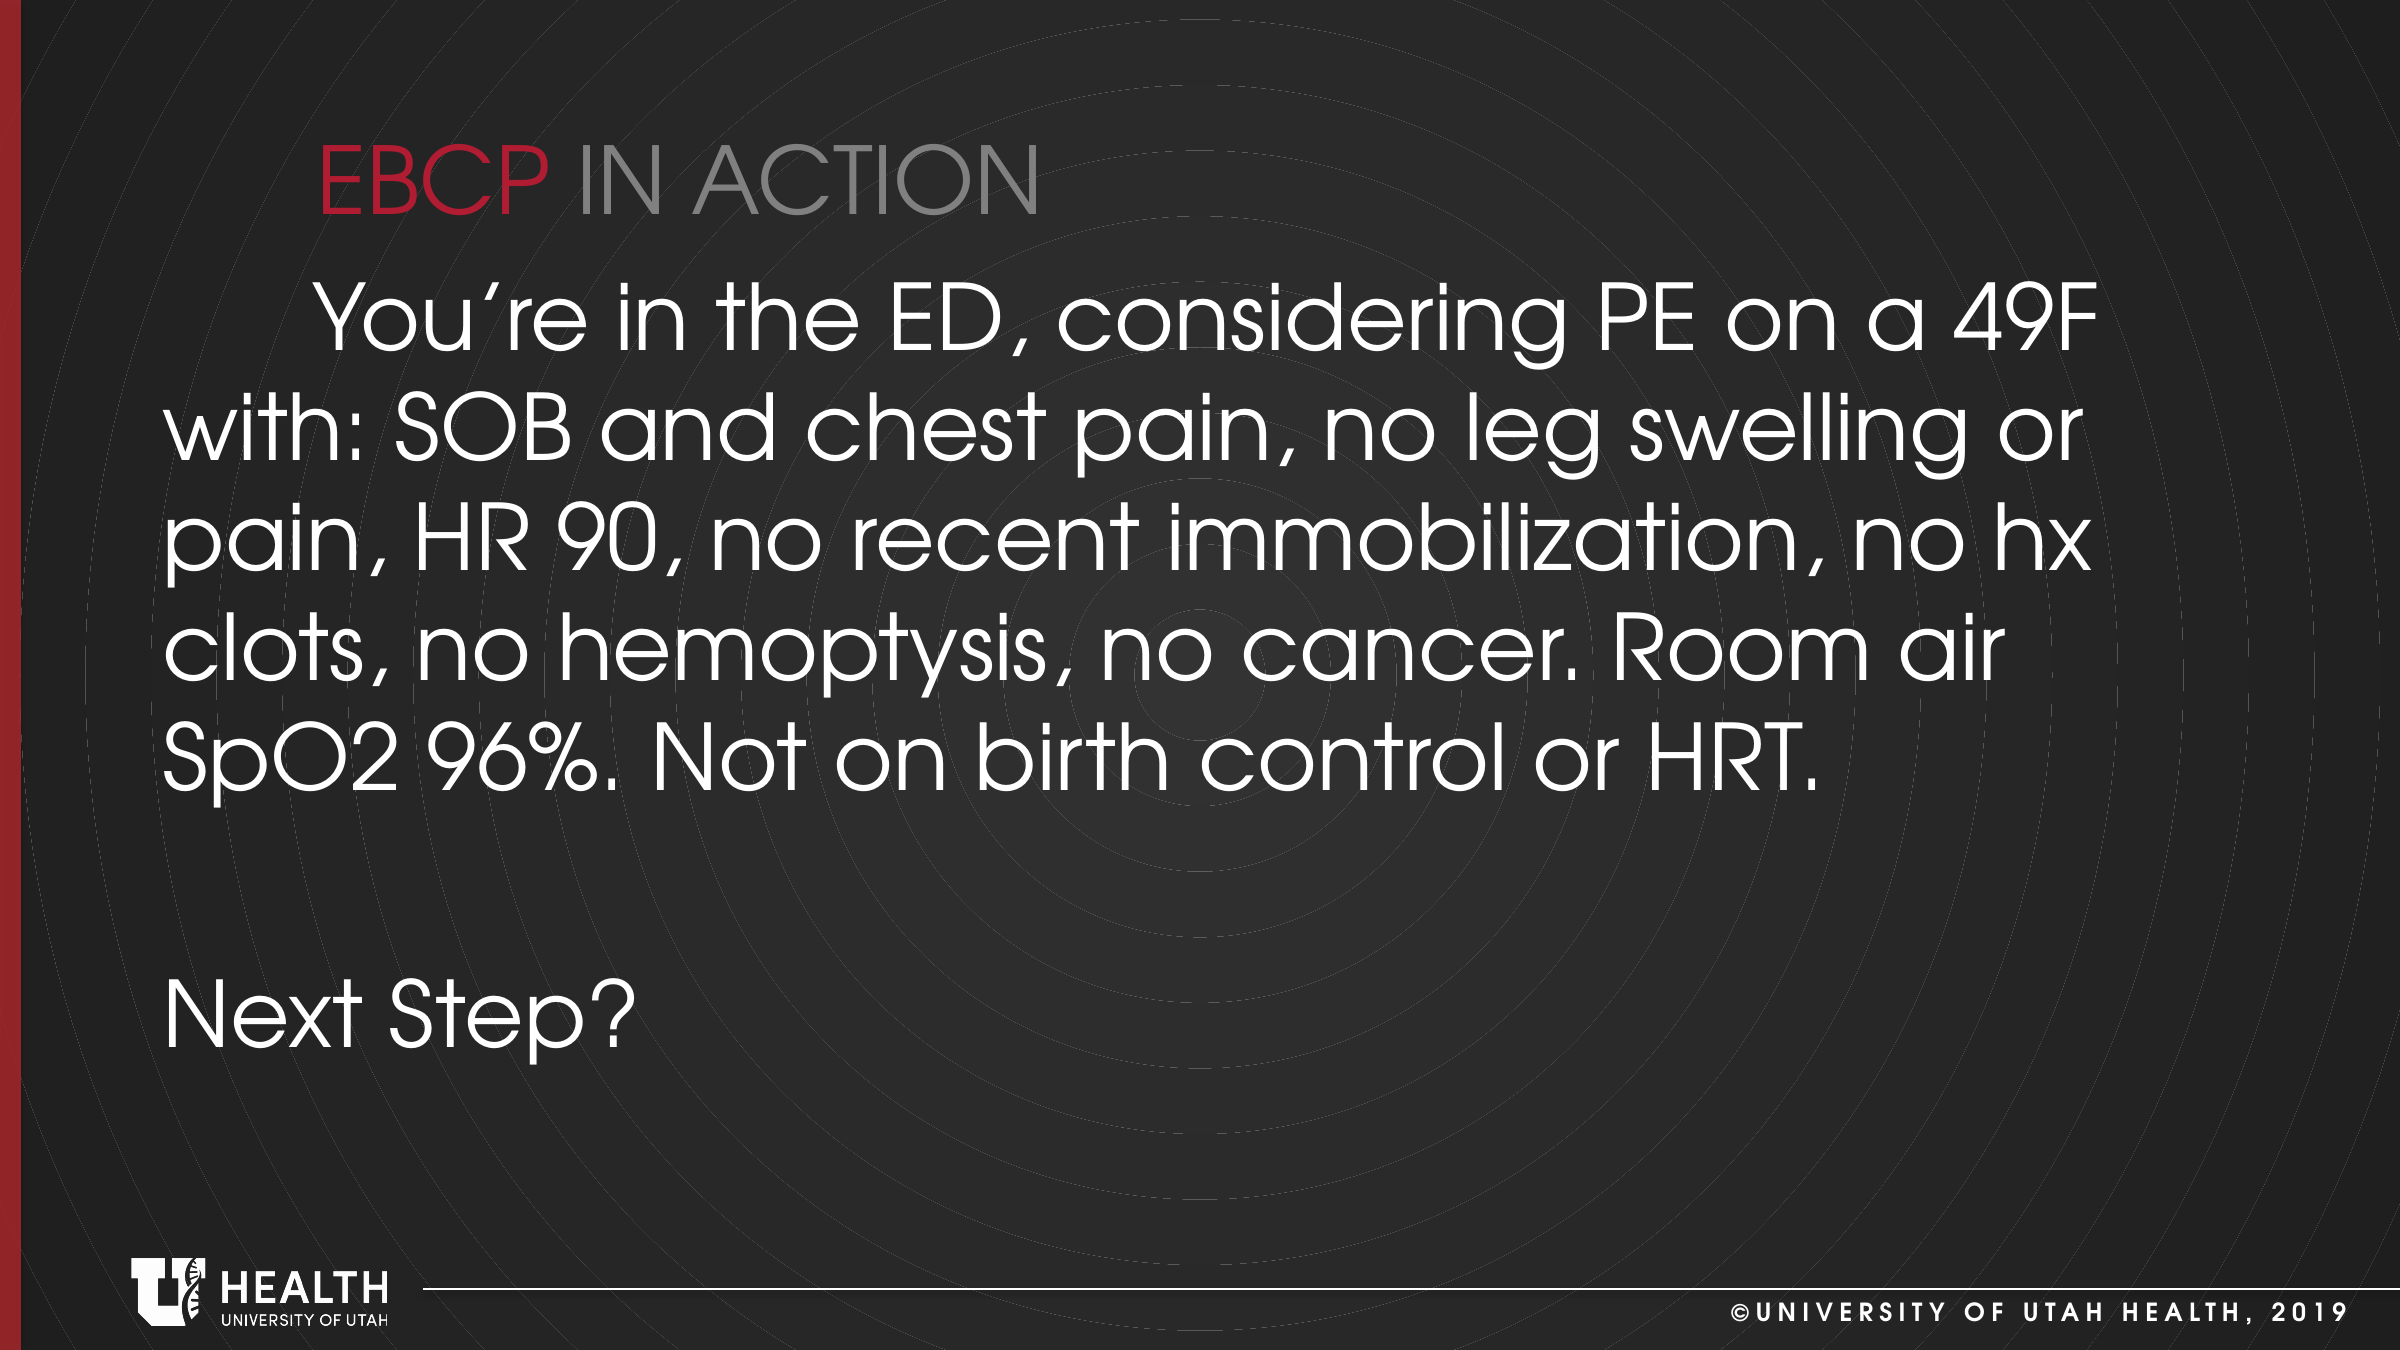

EBCP in action
	You’re in the ED, considering PE on a 49F with: SOB and chest pain, no leg swelling or pain, HR 90, no recent immobilization, no hx clots, no hemoptysis, no cancer. Room air SpO2 96%. Not on birth control or HRT.

Next Step?